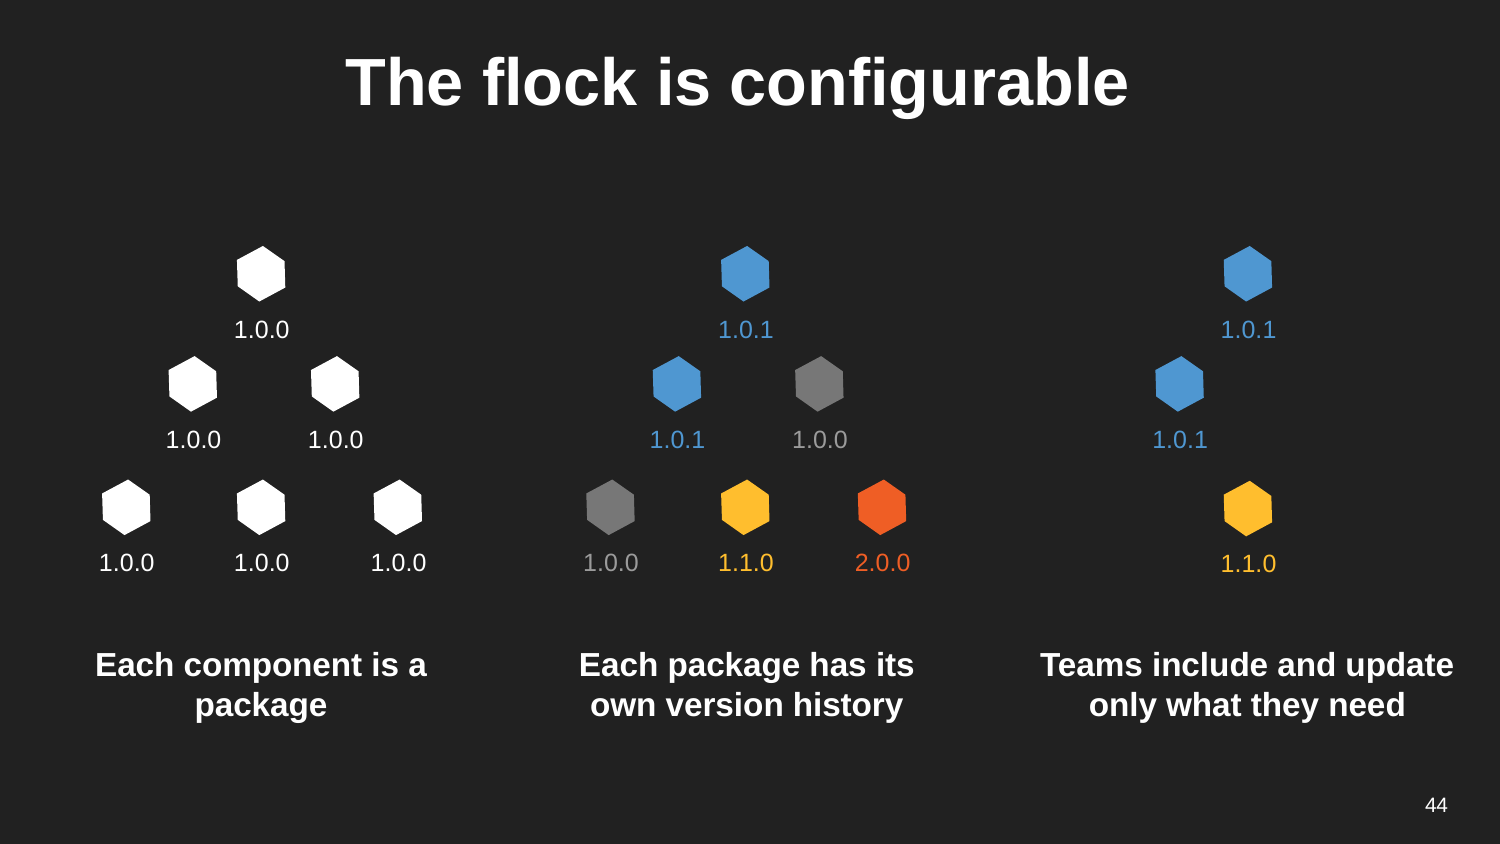

# The flock is configurable

1.0.0

1.0.0

1.0.0

1.0.0

1.0.0

1.0.0

1.0.1

1.0.1

1.0.0

1.0.0

1.1.0

2.0.0

1.0.1

1.0.1

1.1.0
Each component is a package
Each package has its own version history
Teams include and update only what they need
44